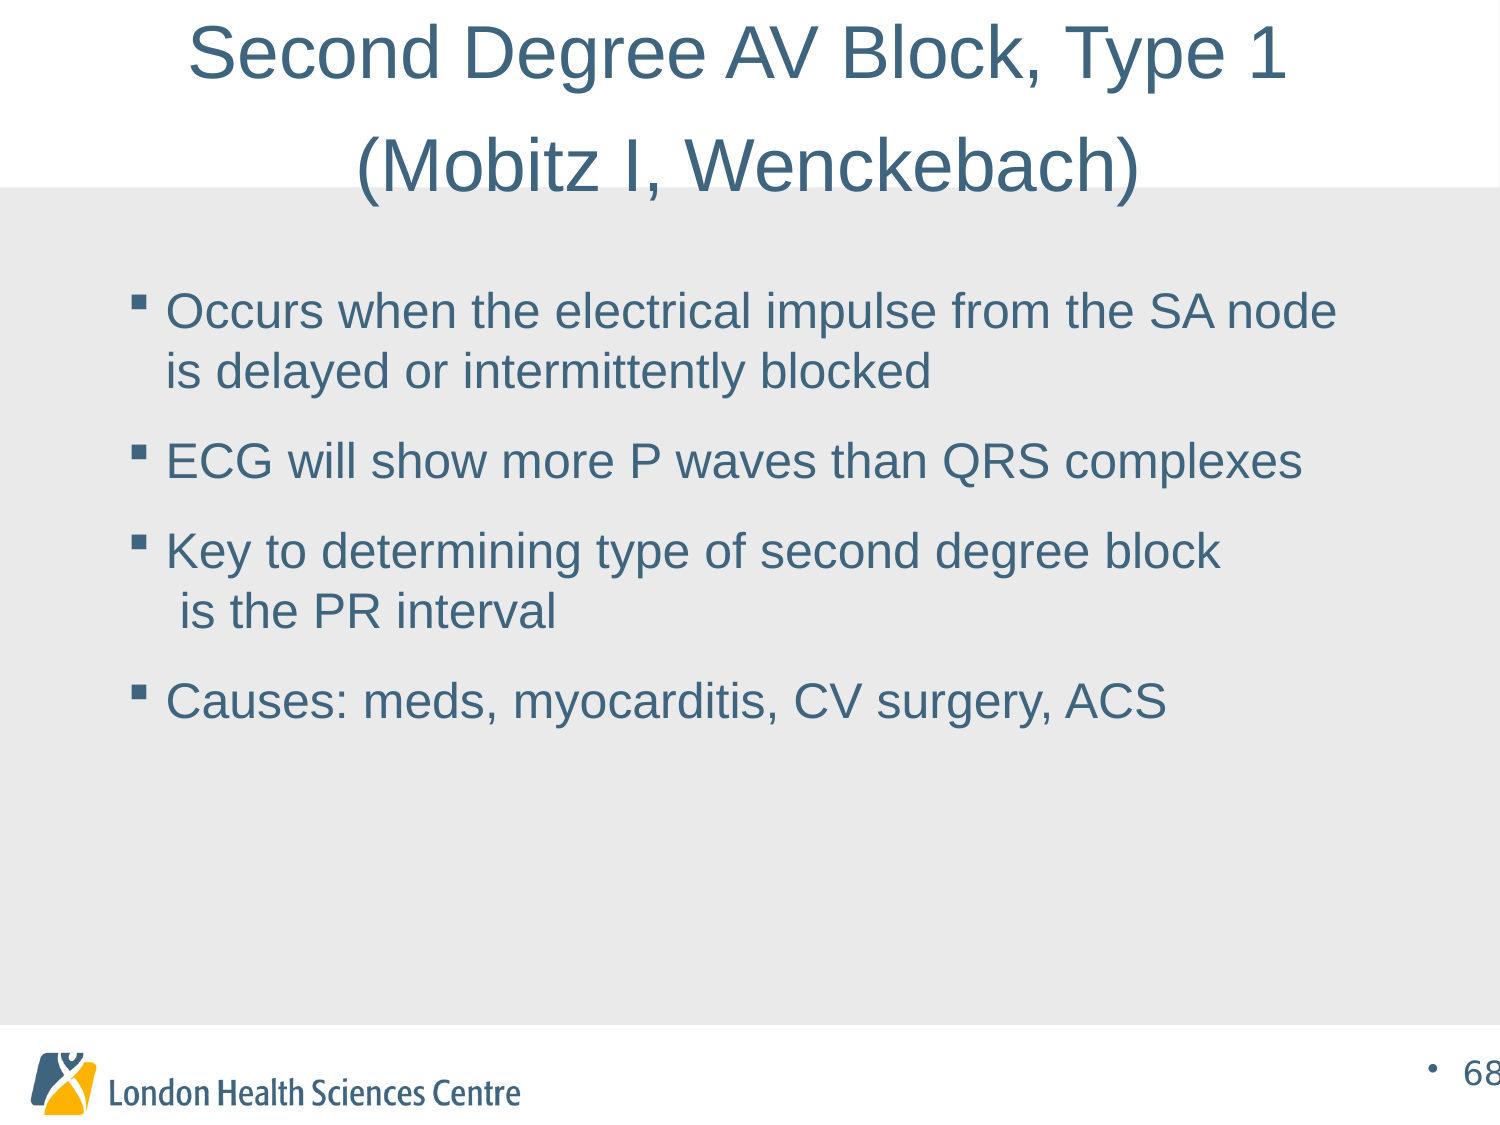

# Second Degree AV Block, Type 1 (Mobitz I, Wenckebach)

Occurs when the electrical impulse from the SA node is delayed or intermittently blocked
ECG will show more P waves than QRS complexes
Key to determining type of second degree block            is the PR interval
Causes: meds, myocarditis, CV surgery, ACS